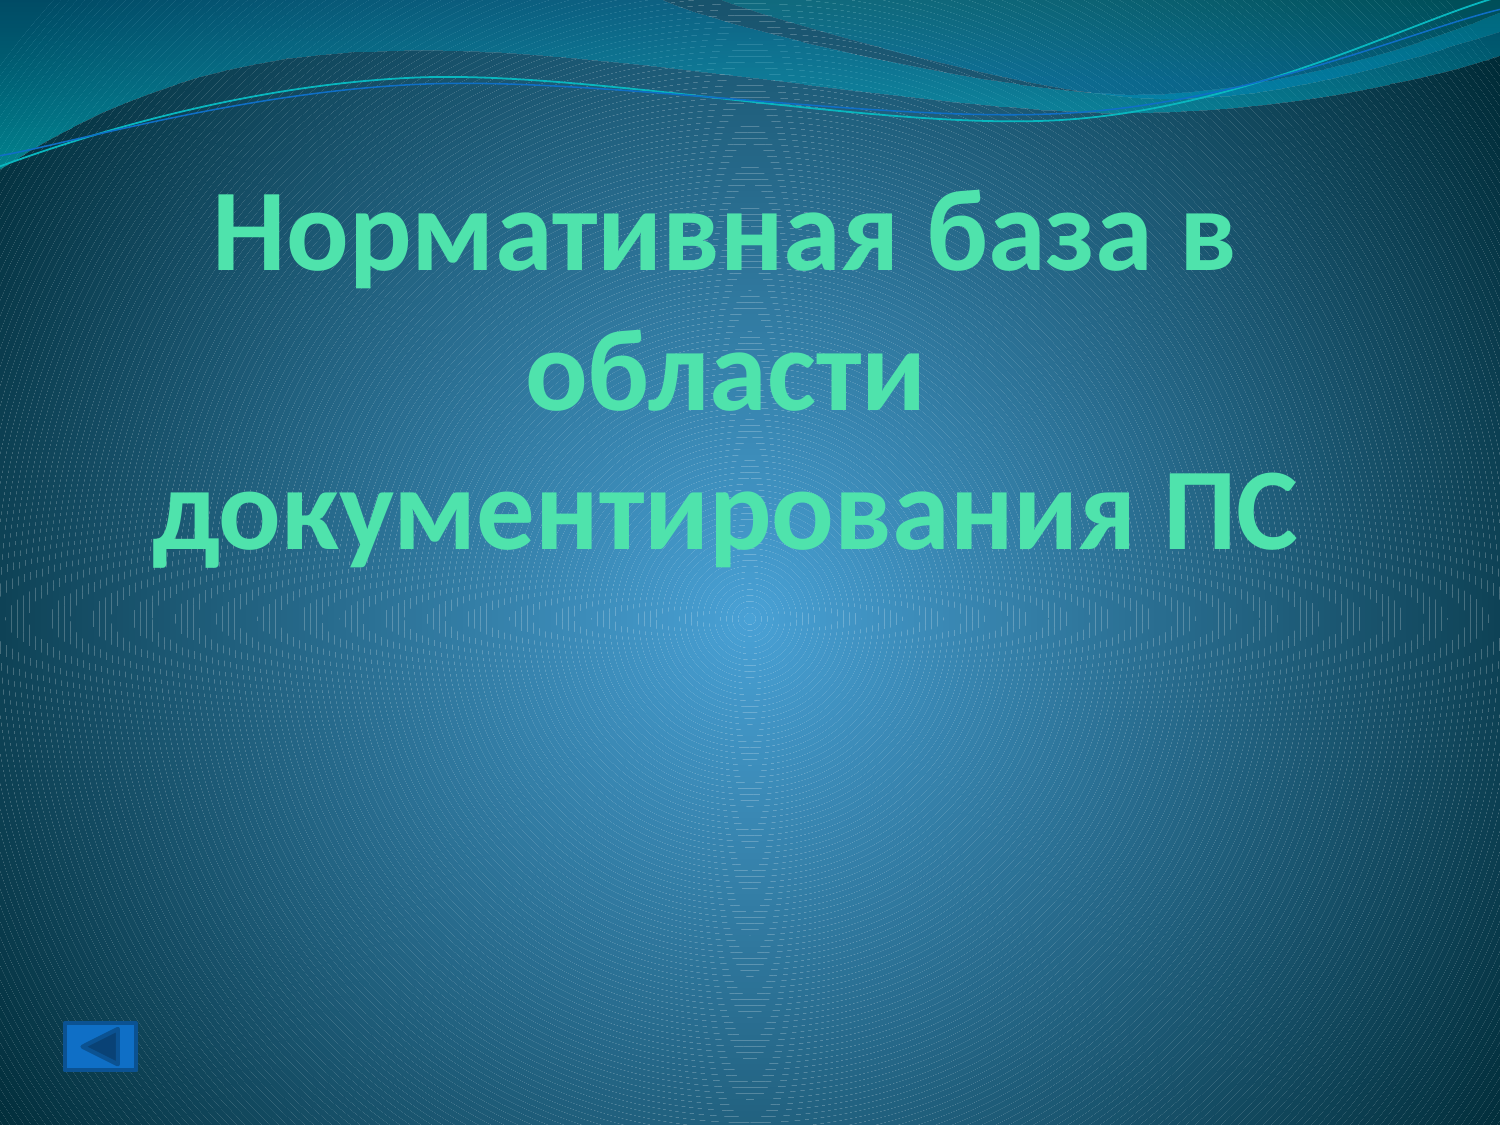

# Нормативная база в области документирования ПС